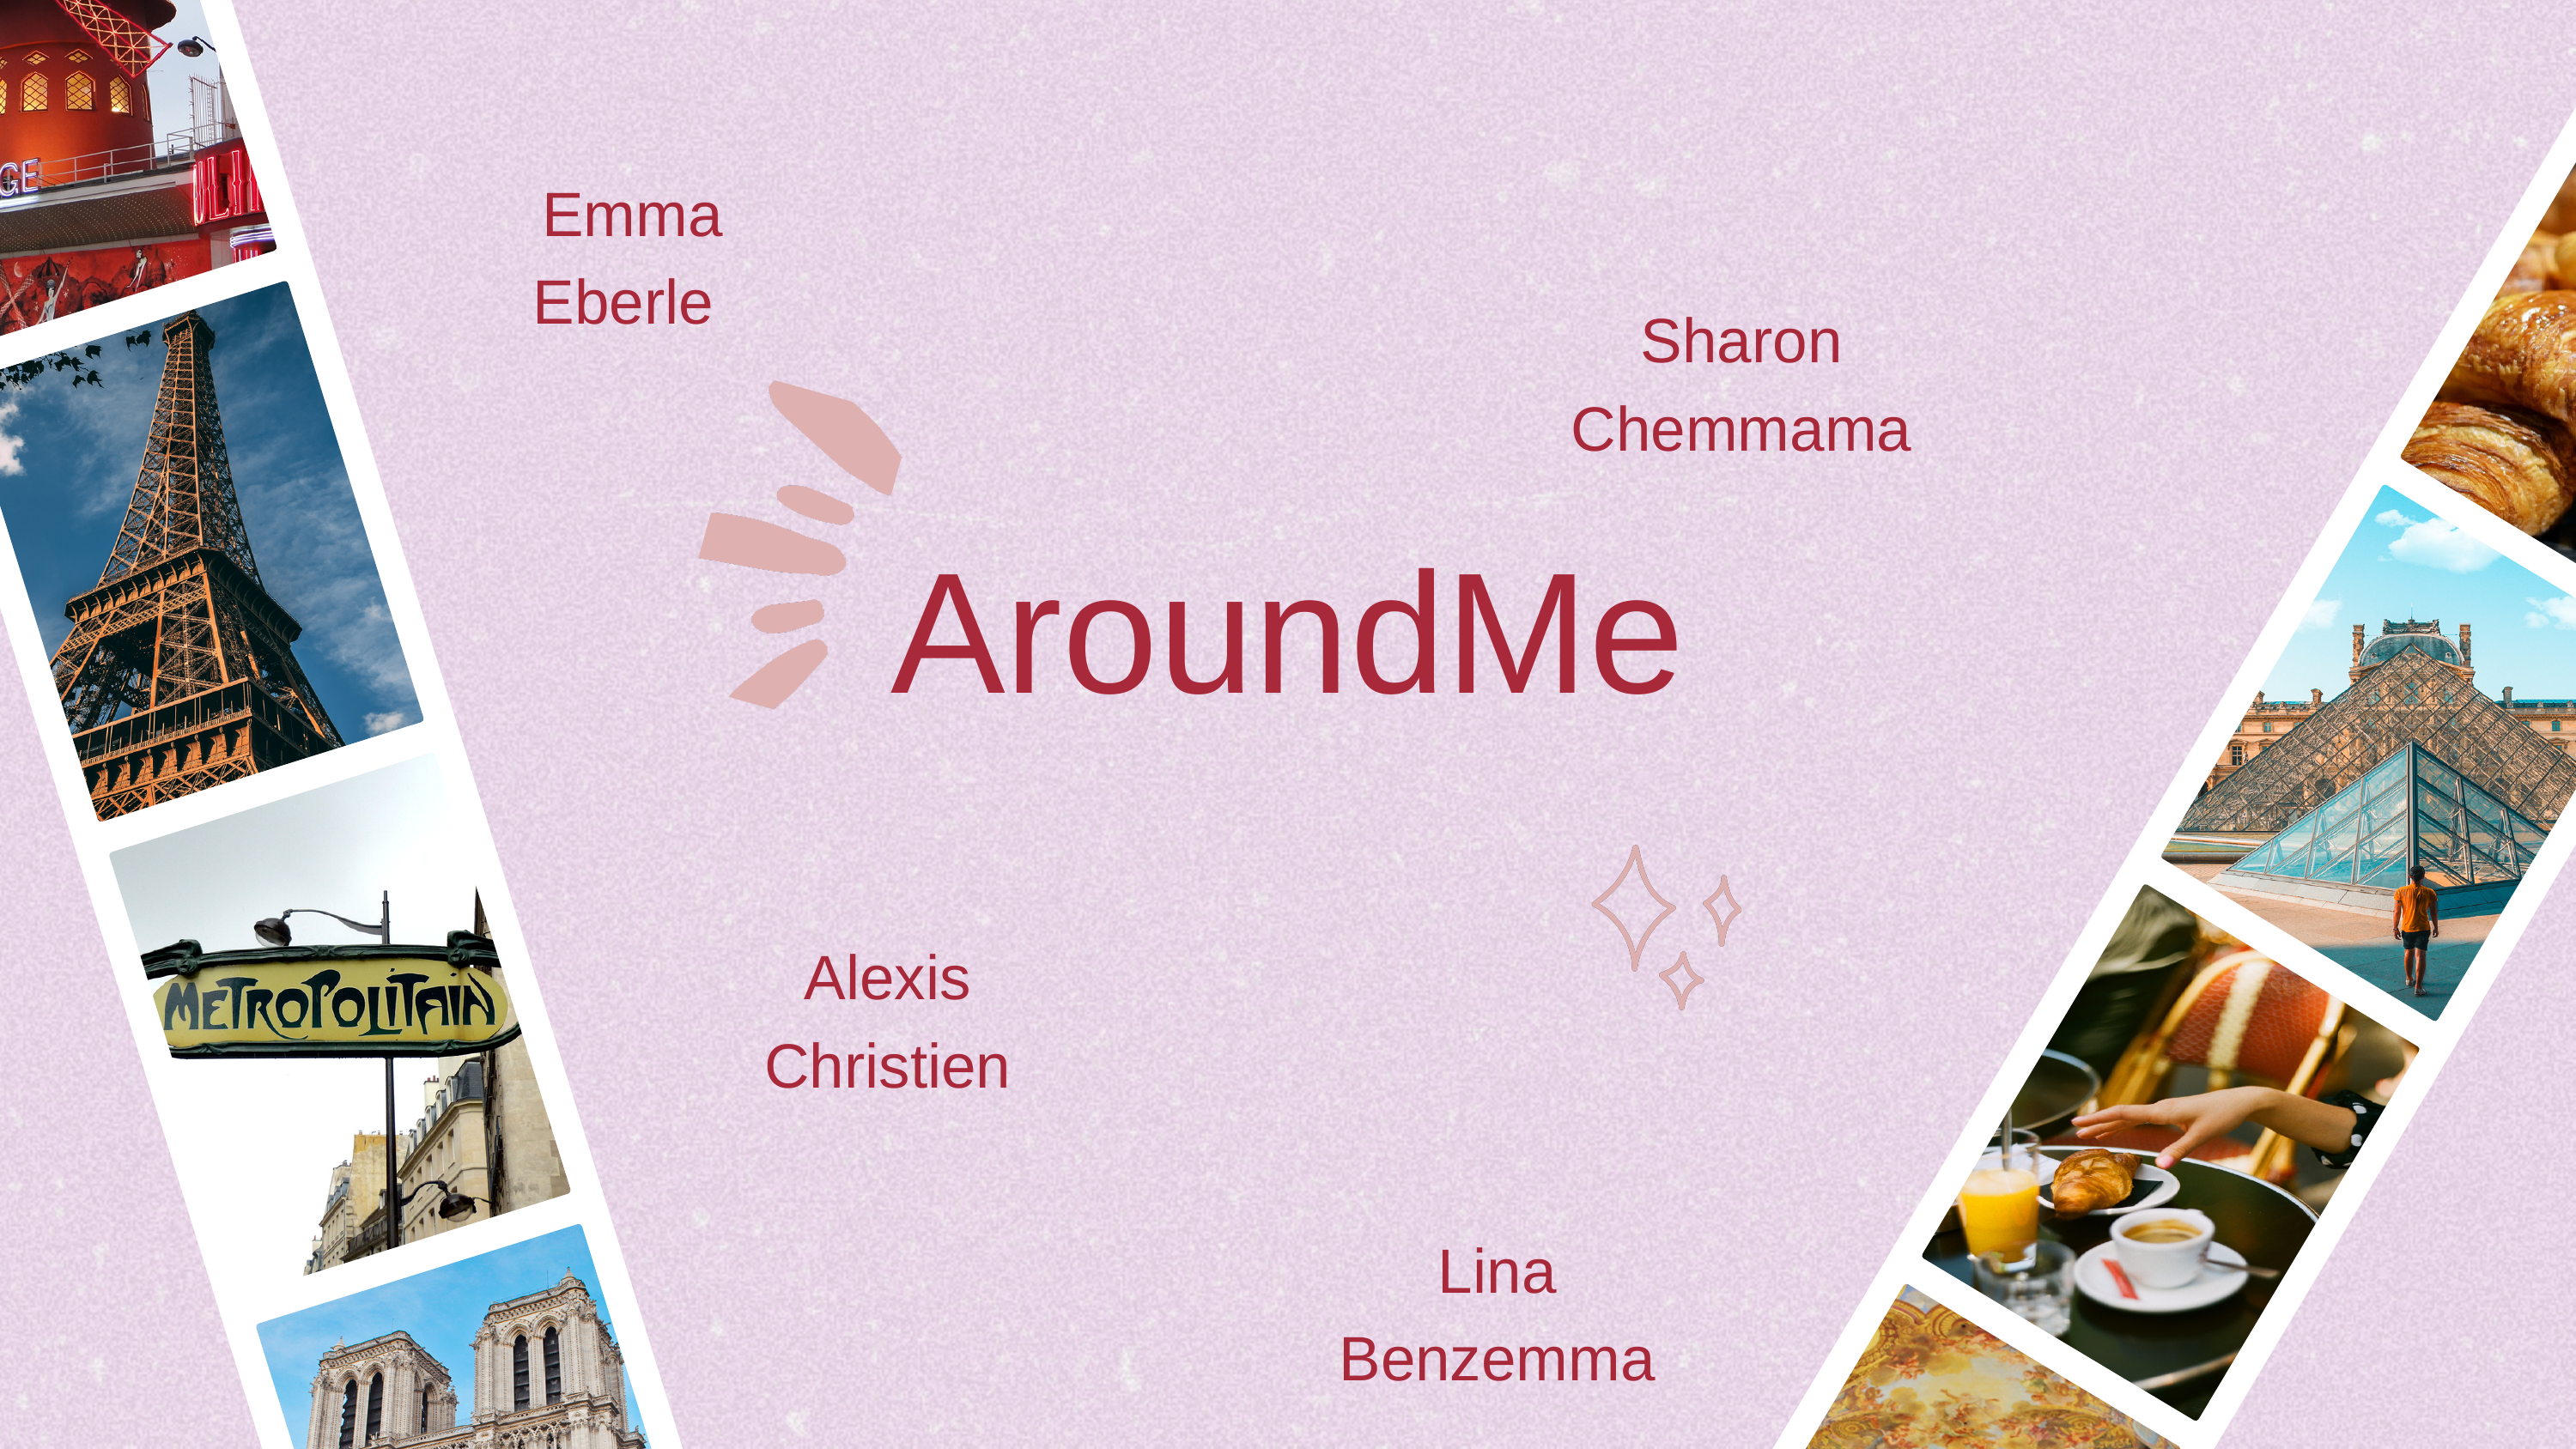

Emma Eberle
Sharon Chemmama

AroundMe

Alexis Christien
Lina Benzemma